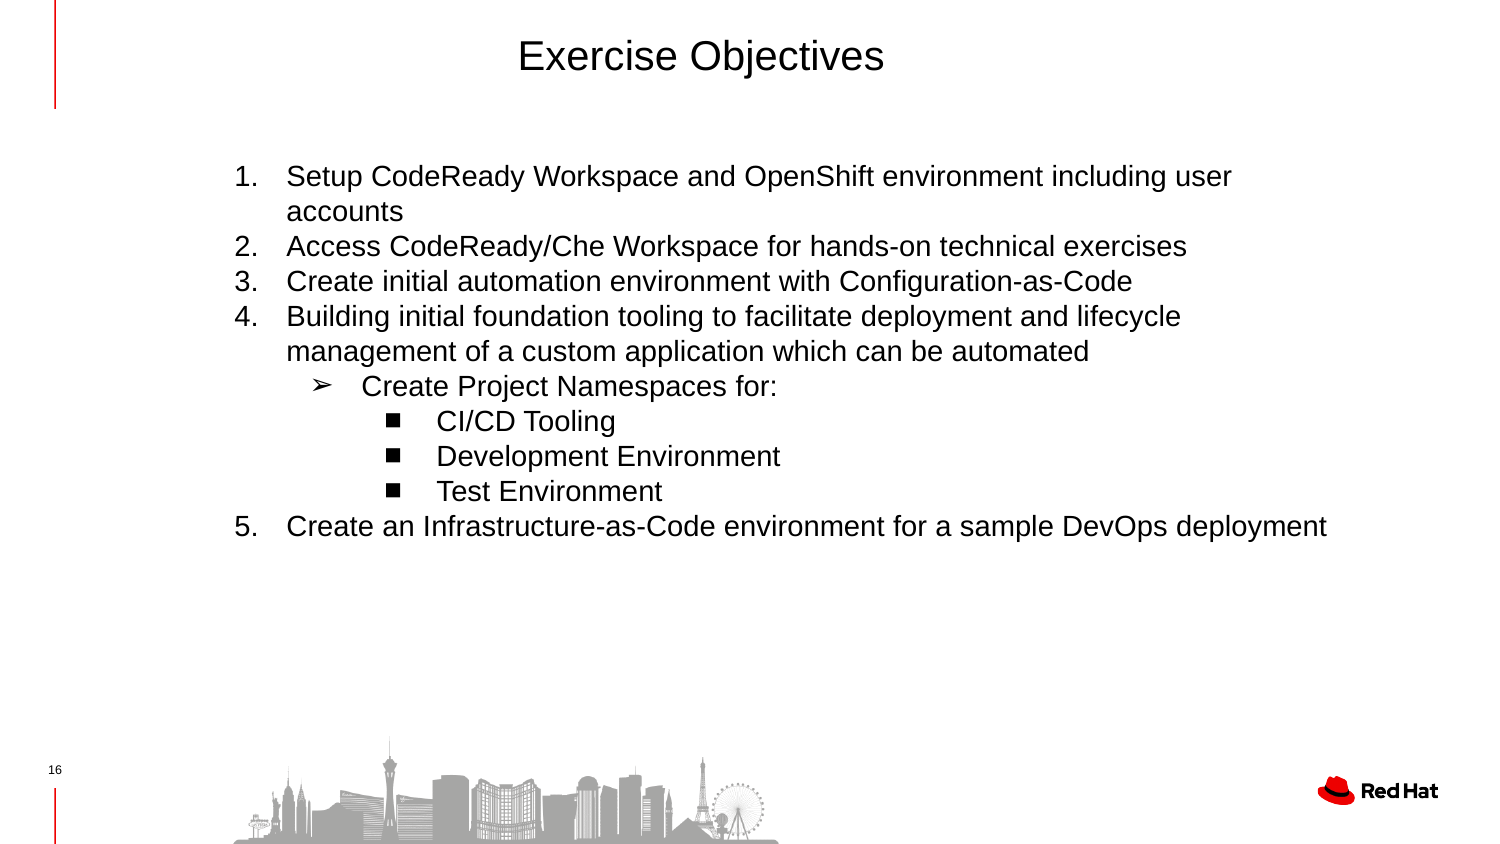

# Exercise Objectives
Setup CodeReady Workspace and OpenShift environment including user accounts
Access CodeReady/Che Workspace for hands-on technical exercises
Create initial automation environment with Configuration-as-Code
Building initial foundation tooling to facilitate deployment and lifecycle management of a custom application which can be automated
Create Project Namespaces for:
CI/CD Tooling
Development Environment
Test Environment
Create an Infrastructure-as-Code environment for a sample DevOps deployment
16